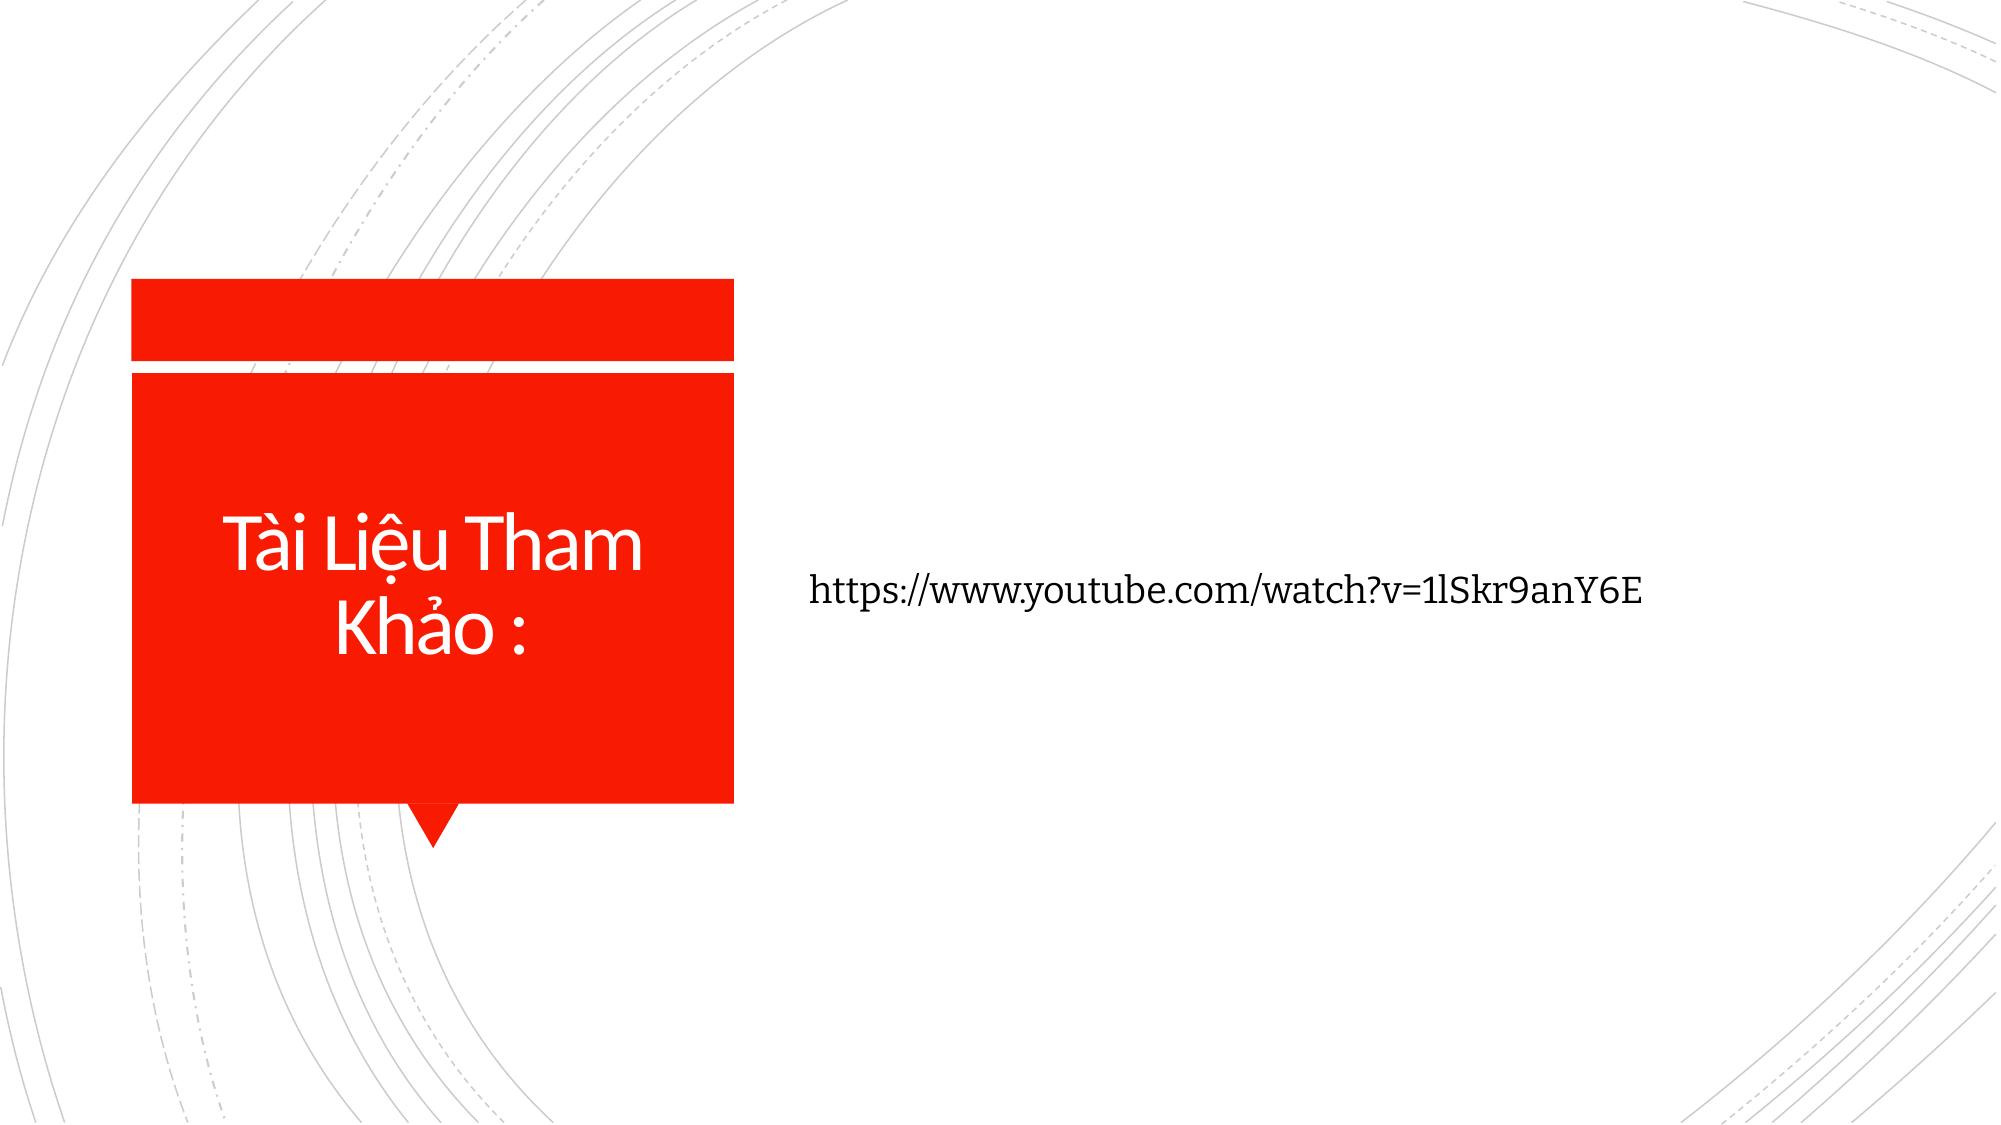

# Tài Liệu Tham Khảo :
https://www.youtube.com/watch?v=1lSkr9anY6E